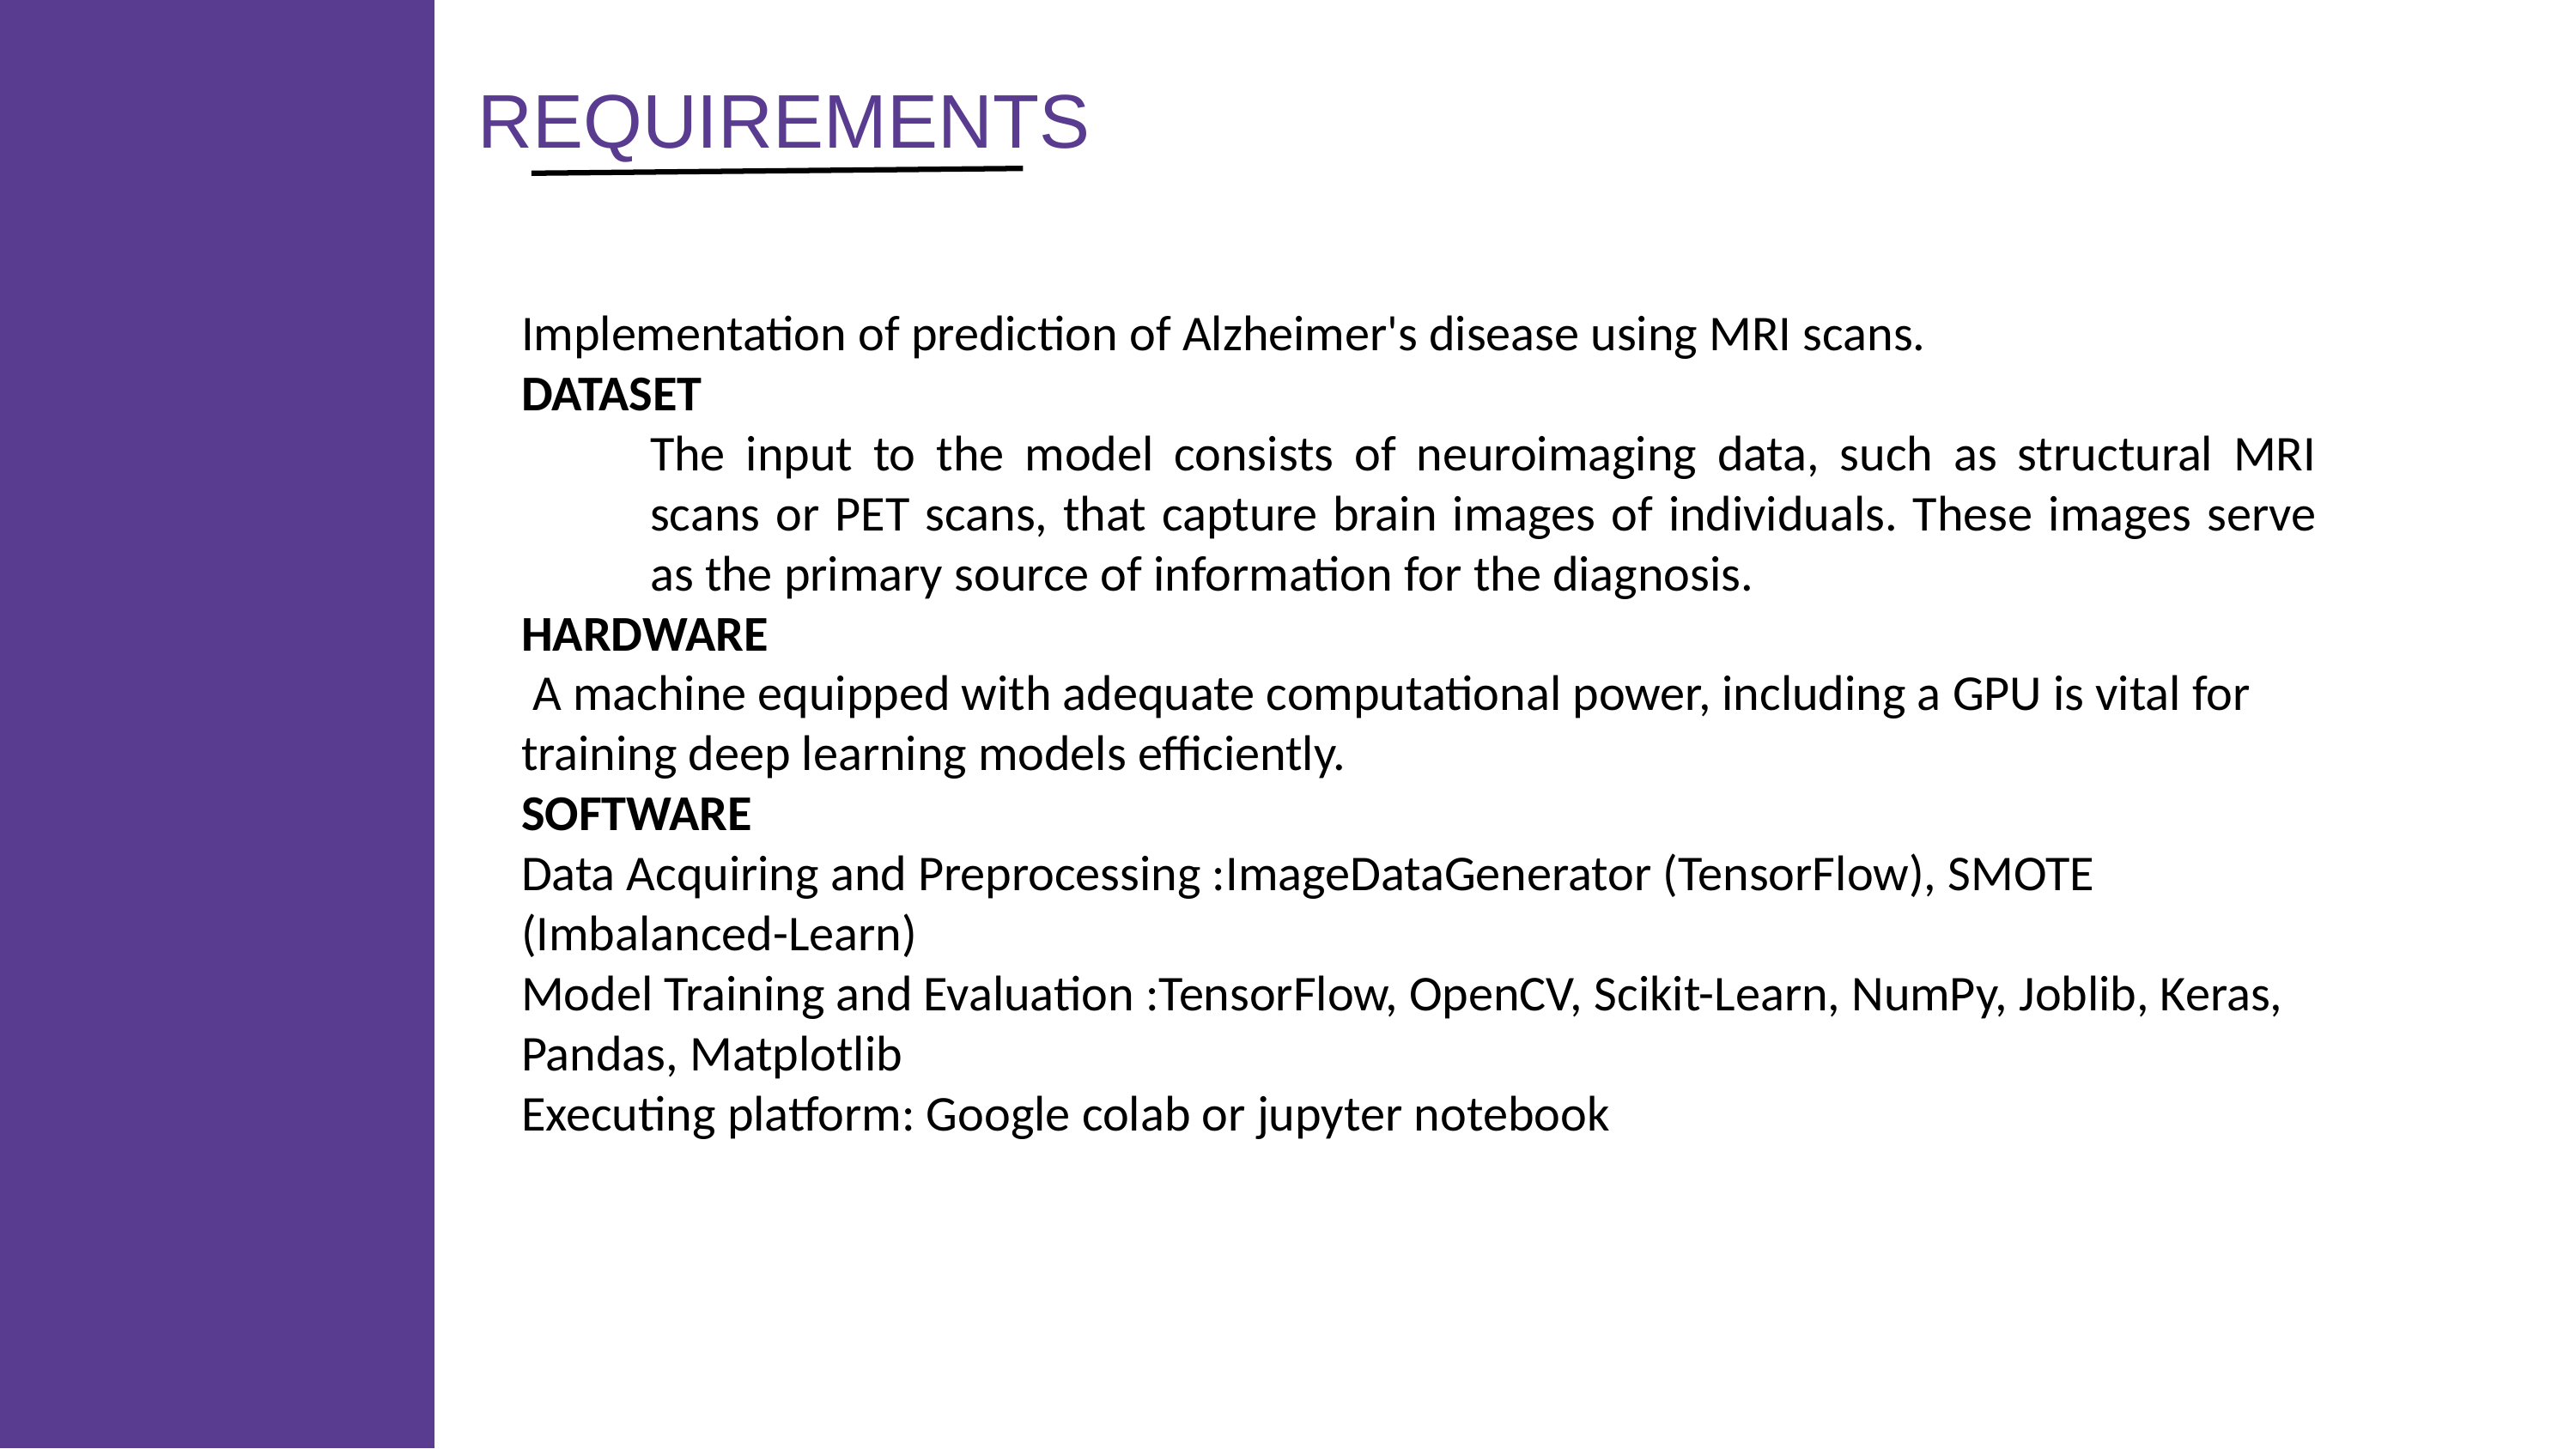

REQUIREMENTS

Implementation of prediction of Alzheimer's disease using MRI scans.
DATASET
The input to the model consists of neuroimaging data, such as structural MRI scans or PET scans, that capture brain images of individuals. These images serve as the primary source of information for the diagnosis.
HARDWARE
 A machine equipped with adequate computational power, including a GPU is vital for training deep learning models efficiently.
SOFTWARE
Data Acquiring and Preprocessing :ImageDataGenerator (TensorFlow), SMOTE (Imbalanced-Learn)
Model Training and Evaluation :TensorFlow, OpenCV, Scikit-Learn, NumPy, Joblib, Keras, Pandas, Matplotlib
Executing platform: Google colab or jupyter notebook